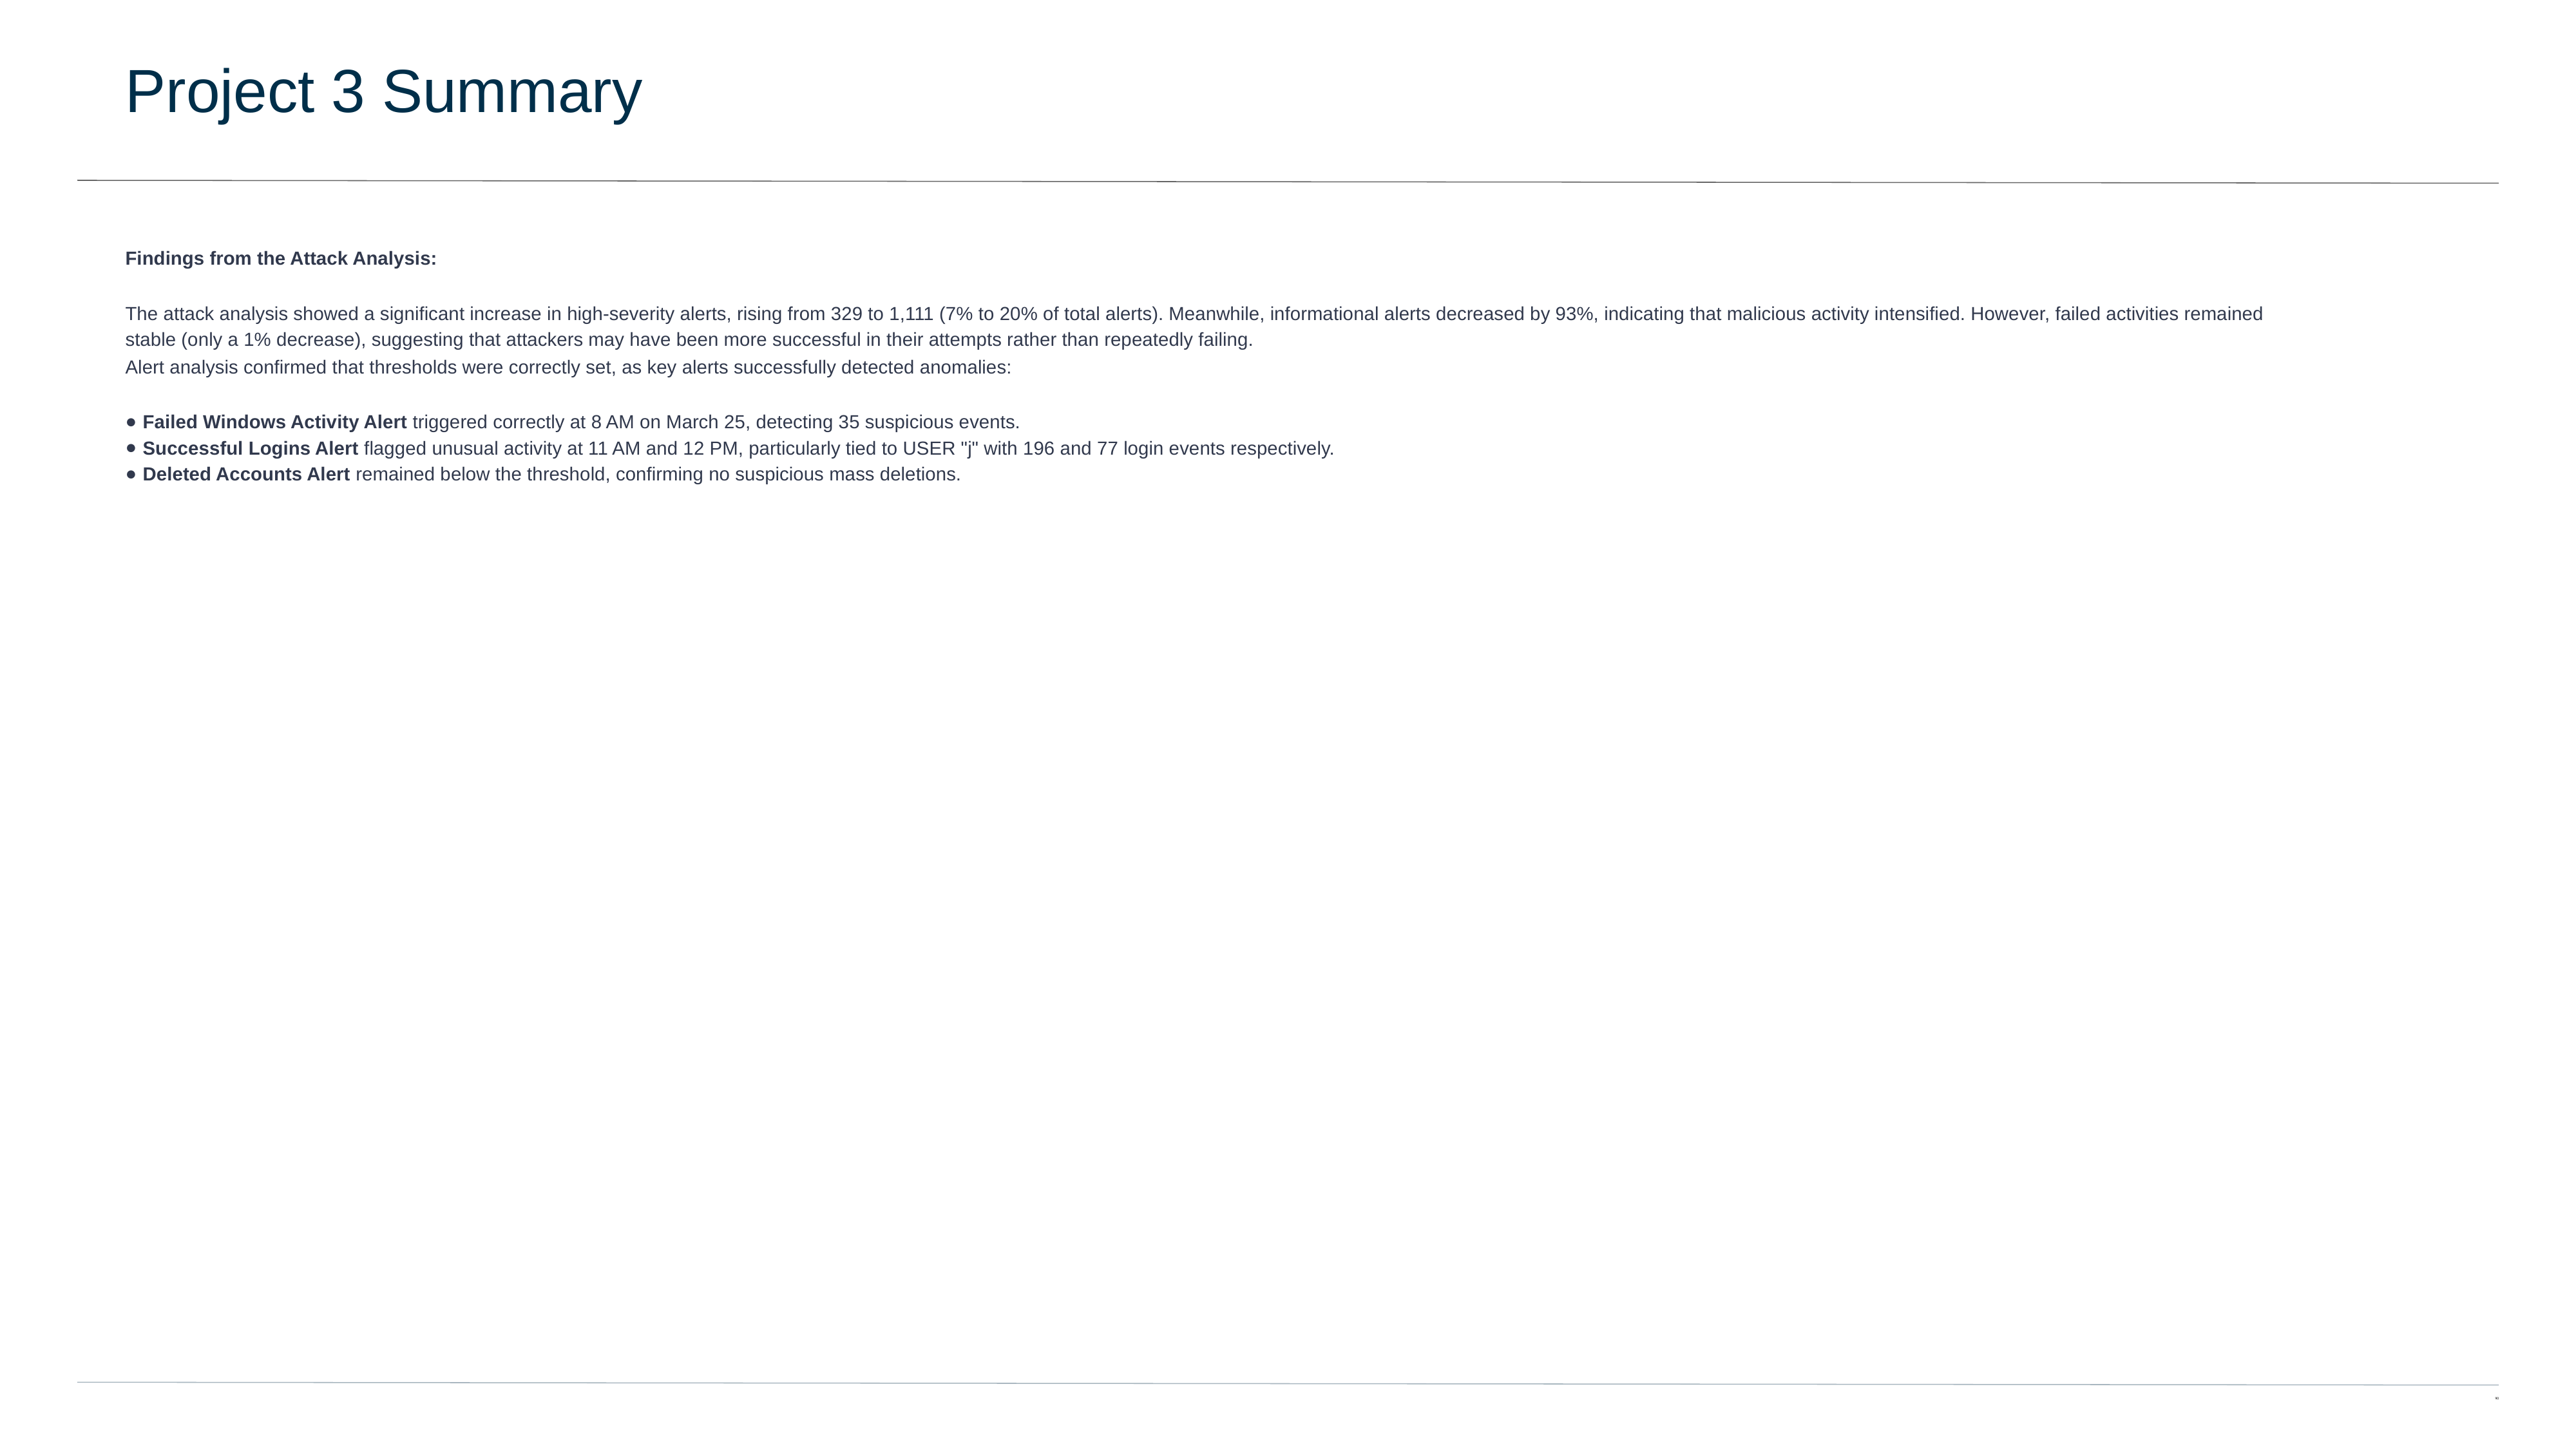

# Project 3 Summary
Findings from the Attack Analysis:

The attack analysis showed a significant increase in high-severity alerts, rising from 329 to 1,111 (7% to 20% of total alerts). Meanwhile, informational alerts decreased by 93%, indicating that malicious activity intensified. However, failed activities remained stable (only a 1% decrease), suggesting that attackers may have been more successful in their attempts rather than repeatedly failing.
Alert analysis confirmed that thresholds were correctly set, as key alerts successfully detected anomalies:

Failed Windows Activity Alert triggered correctly at 8 AM on March 25, detecting 35 suspicious events.
Successful Logins Alert flagged unusual activity at 11 AM and 12 PM, particularly tied to USER "j" with 196 and 77 login events respectively.
Deleted Accounts Alert remained below the threshold, confirming no suspicious mass deletions.

90